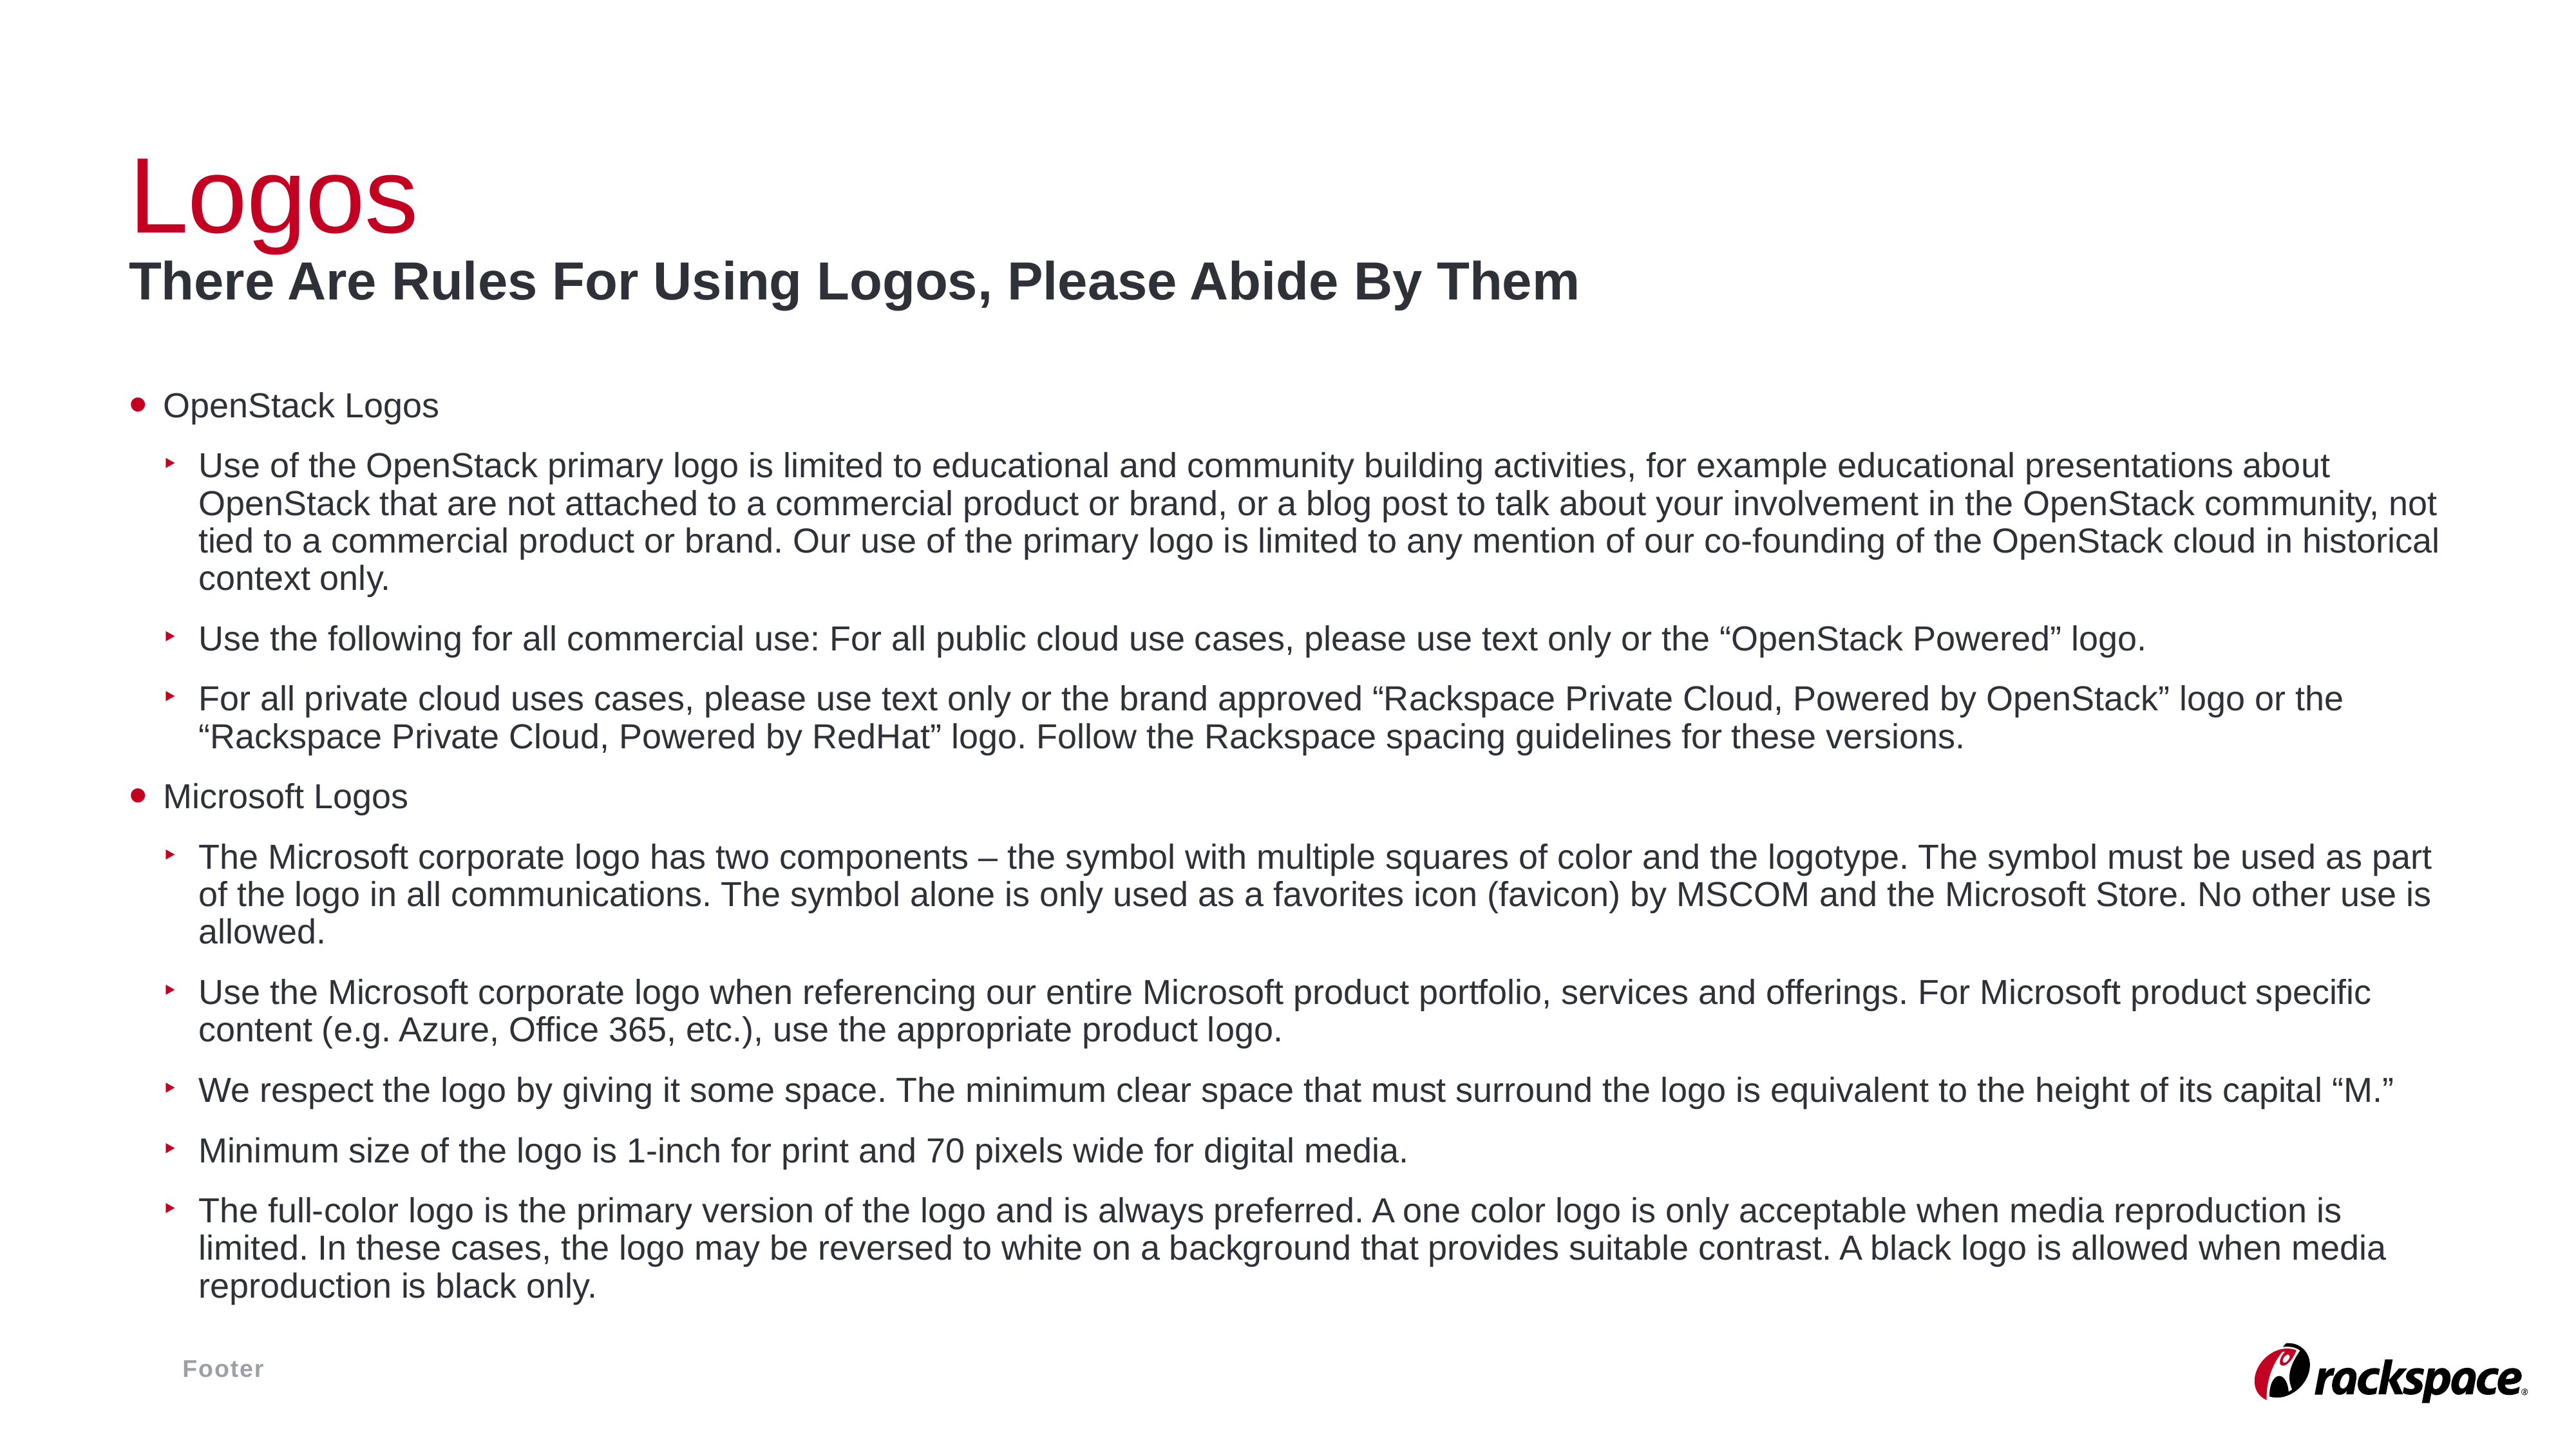

# Logos
There Are Rules For Using Logos, Please Abide By Them
OpenStack Logos
Use of the OpenStack primary logo is limited to educational and community building activities, for example educational presentations about OpenStack that are not attached to a commercial product or brand, or a blog post to talk about your involvement in the OpenStack community, not tied to a commercial product or brand. Our use of the primary logo is limited to any mention of our co-founding of the OpenStack cloud in historical context only.
Use the following for all commercial use: For all public cloud use cases, please use text only or the “OpenStack Powered” logo.
For all private cloud uses cases, please use text only or the brand approved “Rackspace Private Cloud, Powered by OpenStack” logo or the “Rackspace Private Cloud, Powered by RedHat” logo. Follow the Rackspace spacing guidelines for these versions.
Microsoft Logos
The Microsoft corporate logo has two components – the symbol with multiple squares of color and the logotype. The symbol must be used as part of the logo in all communications. The symbol alone is only used as a favorites icon (favicon) by MSCOM and the Microsoft Store. No other use is allowed.
Use the Microsoft corporate logo when referencing our entire Microsoft product portfolio, services and offerings. For Microsoft product specific content (e.g. Azure, Office 365, etc.), use the appropriate product logo.
We respect the logo by giving it some space. The minimum clear space that must surround the logo is equivalent to the height of its capital “M.”
Minimum size of the logo is 1-inch for print and 70 pixels wide for digital media.
The full-color logo is the primary version of the logo and is always preferred. A one color logo is only acceptable when media reproduction is limited. In these cases, the logo may be reversed to white on a background that provides suitable contrast. A black logo is allowed when media reproduction is black only.
Footer
84